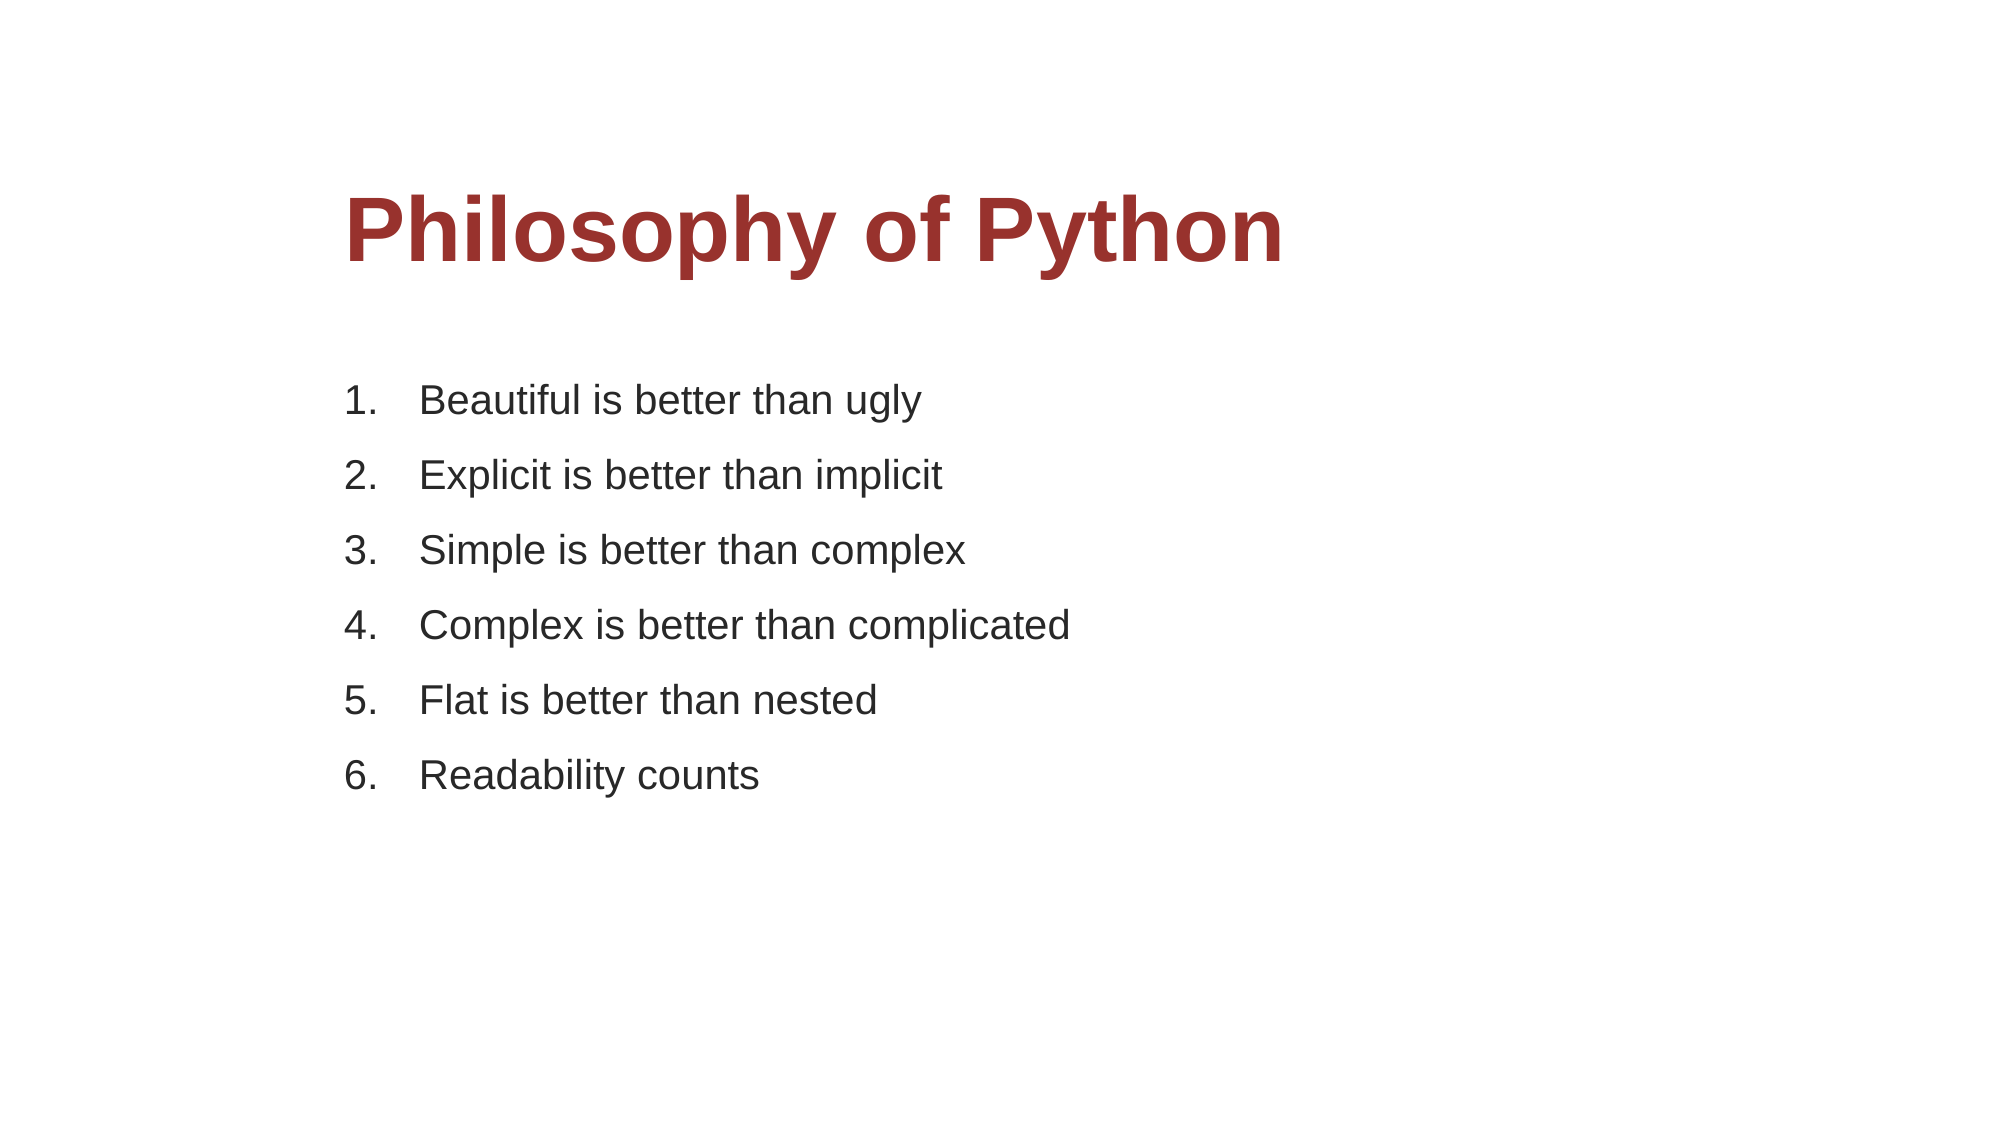

# Philosophy of Python
Beautiful is better than ugly
Explicit is better than implicit
Simple is better than complex
Complex is better than complicated
Flat is better than nested
Readability counts